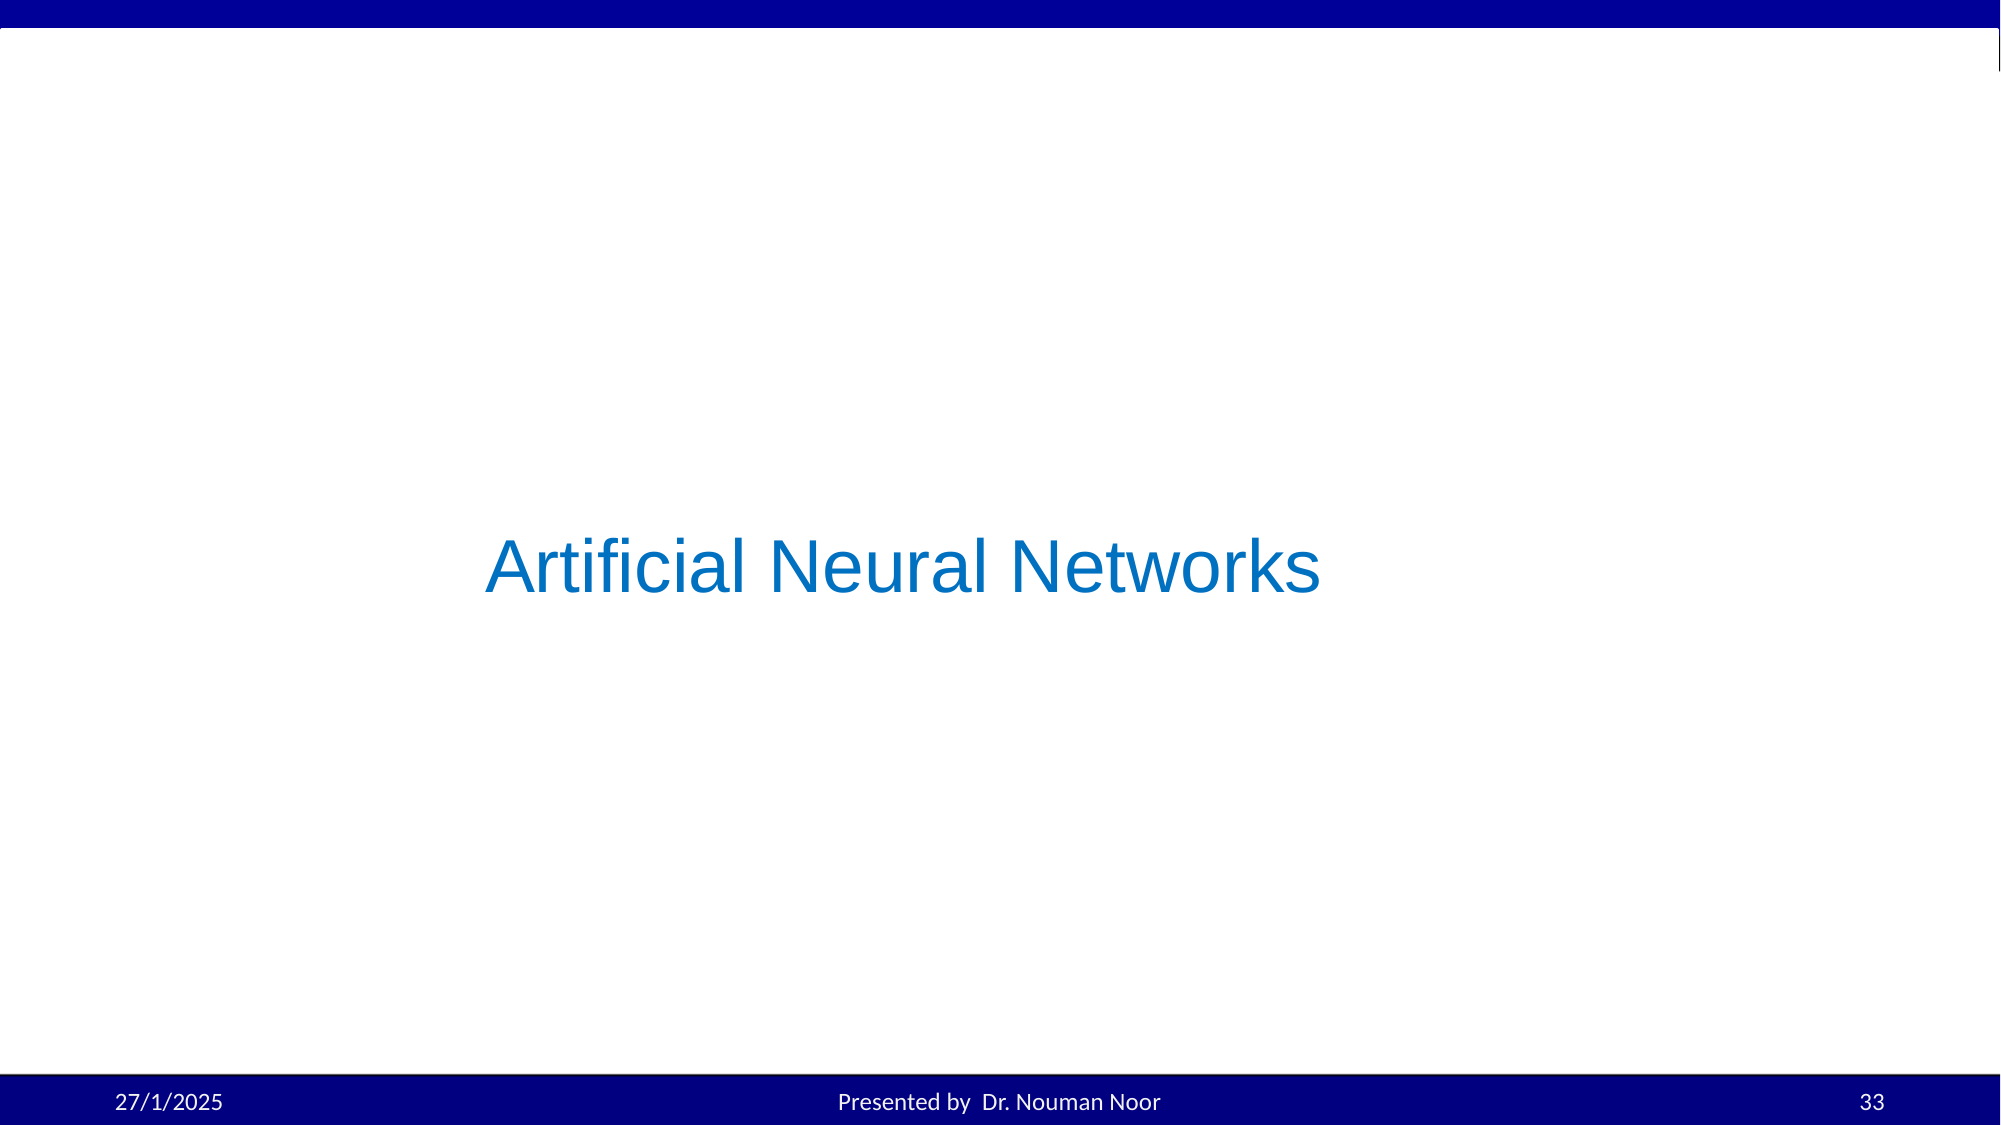

# Artificial Neural Networks
27/1/2025
Presented by  Dr. Nouman Noor
33